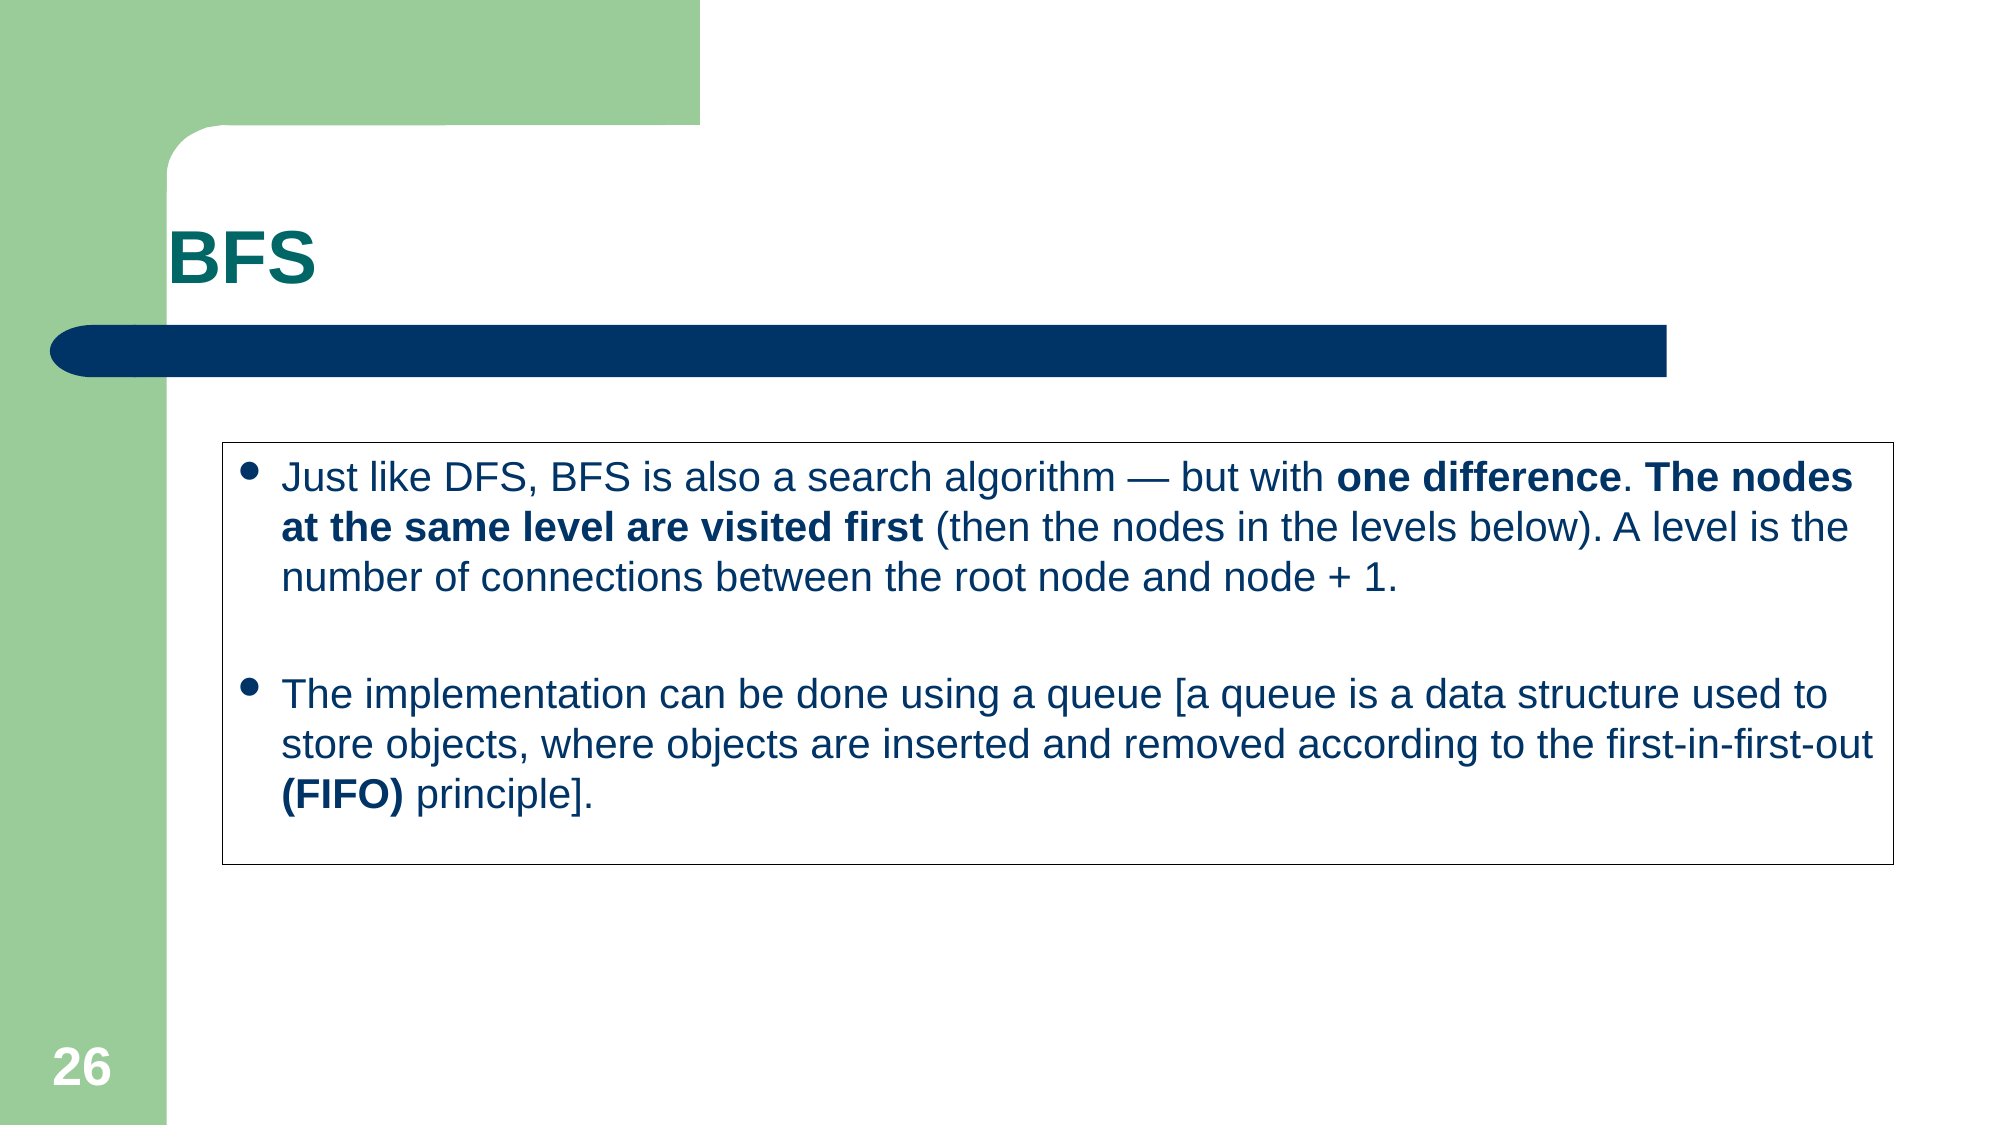

# BFS
Just like DFS, BFS is also a search algorithm — but with one difference. The nodes at the same level are visited first (then the nodes in the levels below). A level is the number of connections between the root node and node + 1.

The implementation can be done using a queue [a queue is a data structure used to store objects, where objects are inserted and removed according to the first-in-first-out (FIFO) principle].
26